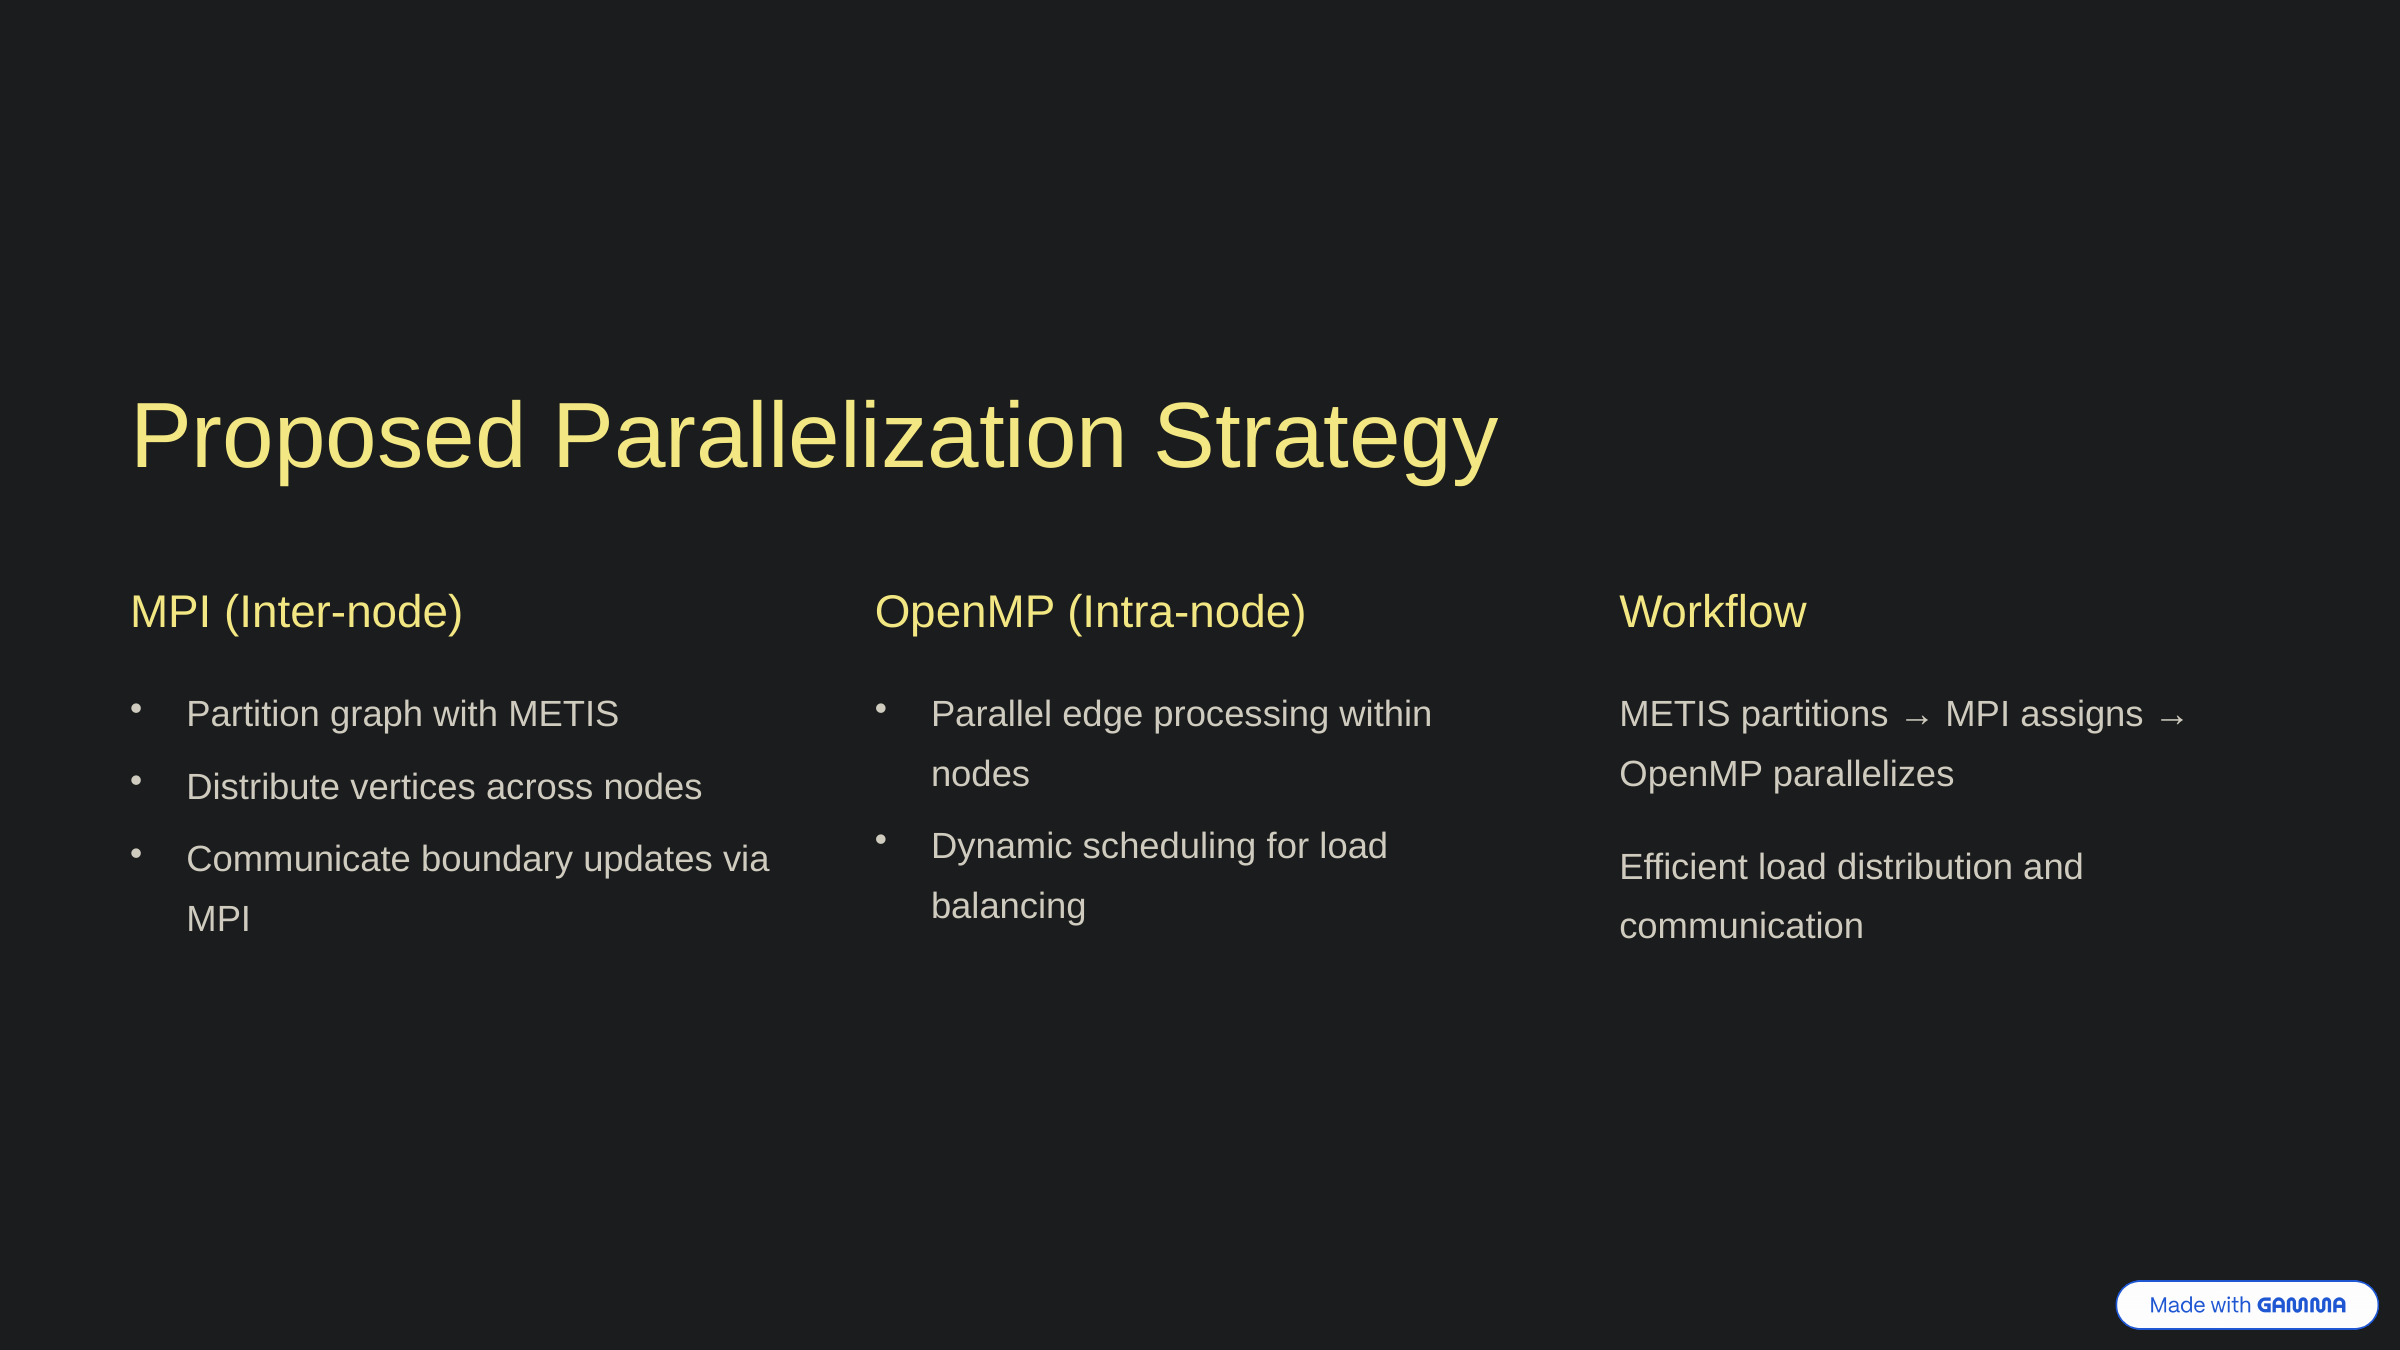

Proposed Parallelization Strategy
MPI (Inter-node)
OpenMP (Intra-node)
Workflow
Partition graph with METIS
Parallel edge processing within nodes
METIS partitions → MPI assigns → OpenMP parallelizes
Distribute vertices across nodes
Dynamic scheduling for load balancing
Communicate boundary updates via MPI
Efficient load distribution and communication